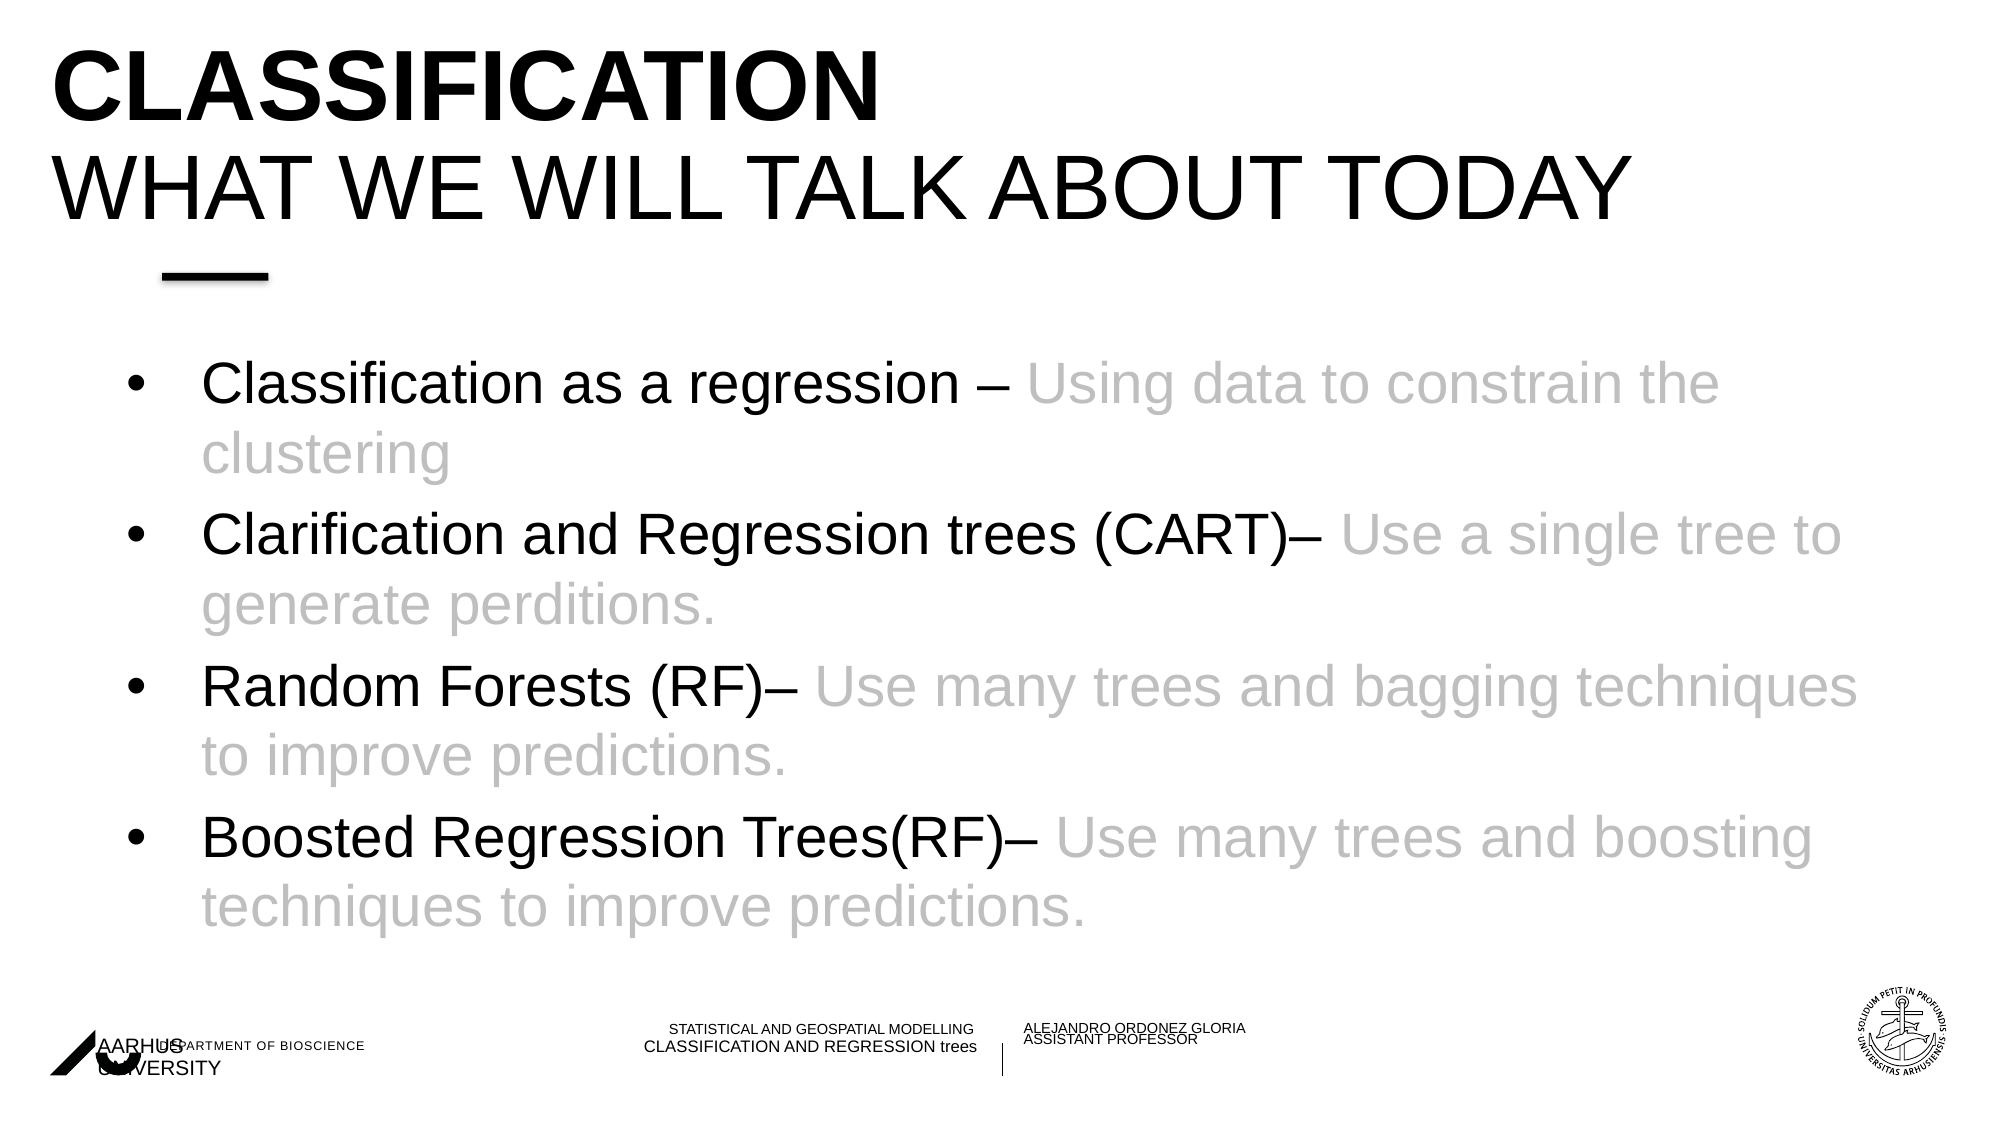

# Classification What we will talk about today
Classification as a regression – Using data to constrain the clustering
Clarification and Regression trees (CART)– Use a single tree to generate perditions.
Random Forests (RF)– Use many trees and bagging techniques to improve predictions.
Boosted Regression Trees(RF)– Use many trees and boosting techniques to improve predictions.
08/11/202227/08/2018